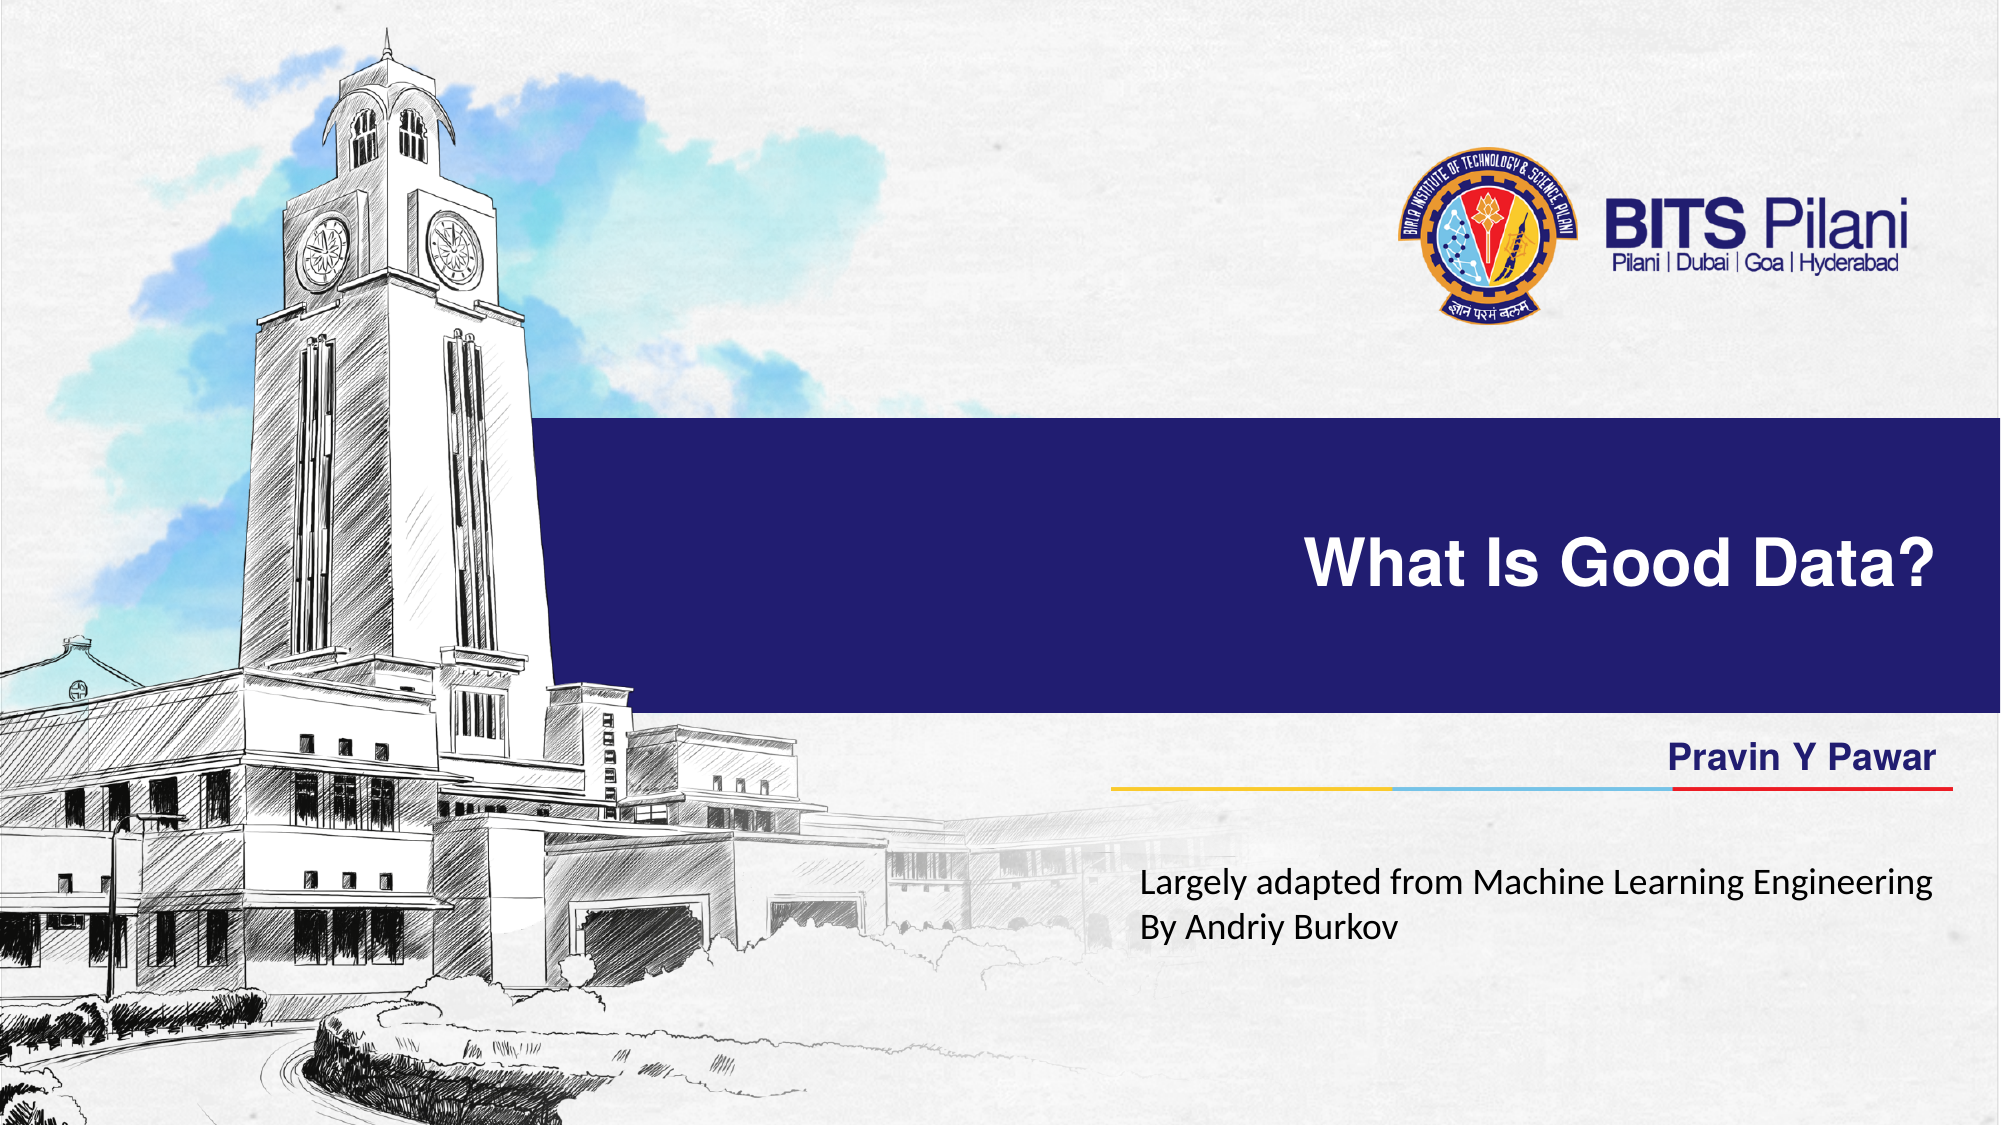

# What Is Good Data?
Pravin Y Pawar
Largely adapted from Machine Learning Engineering
By Andriy Burkov